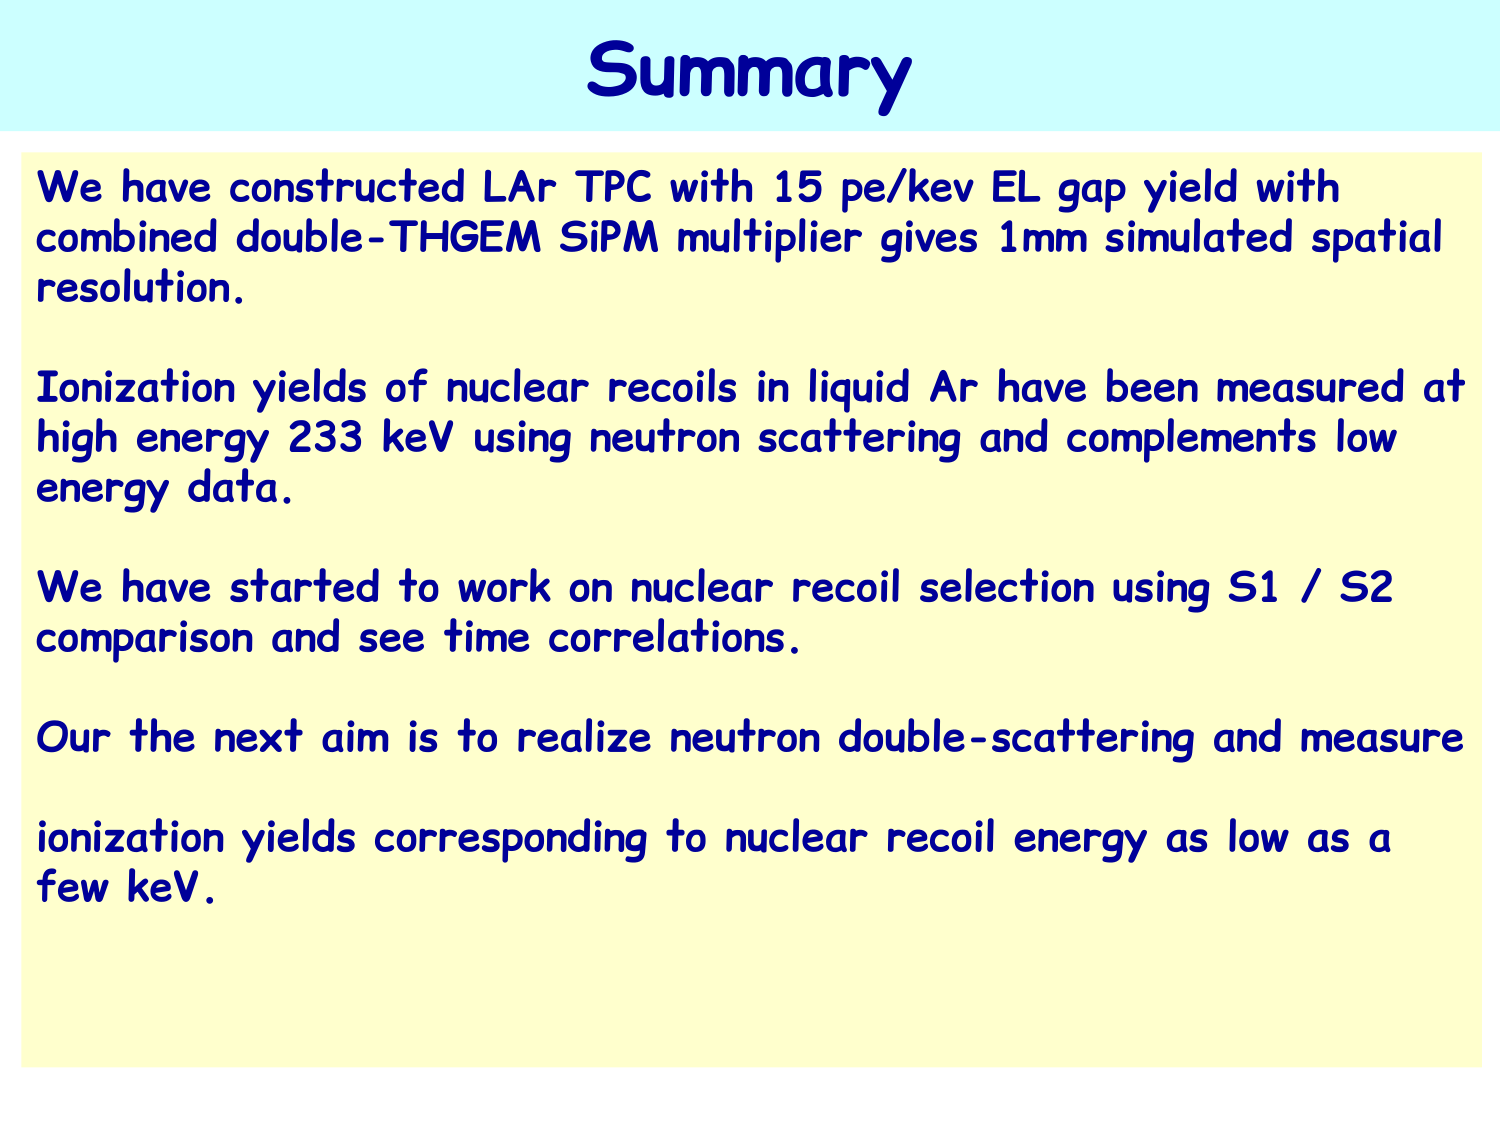

Summary
We have constructed LAr TPC with 15 pe/kev EL gap yield with combined double-THGEM SiPM multiplier gives 1mm simulated spatial resolution.

Ionization yields of nuclear recoils in liquid Ar have been measured at high energy 233 keV using neutron scattering and complements low energy data.

We have started to work on nuclear recoil selection using S1 / S2 comparison and see time correlations.

Our the next aim is to realize neutron double-scattering and measure
ionization yields corresponding to nuclear recoil energy as low as a few keV.